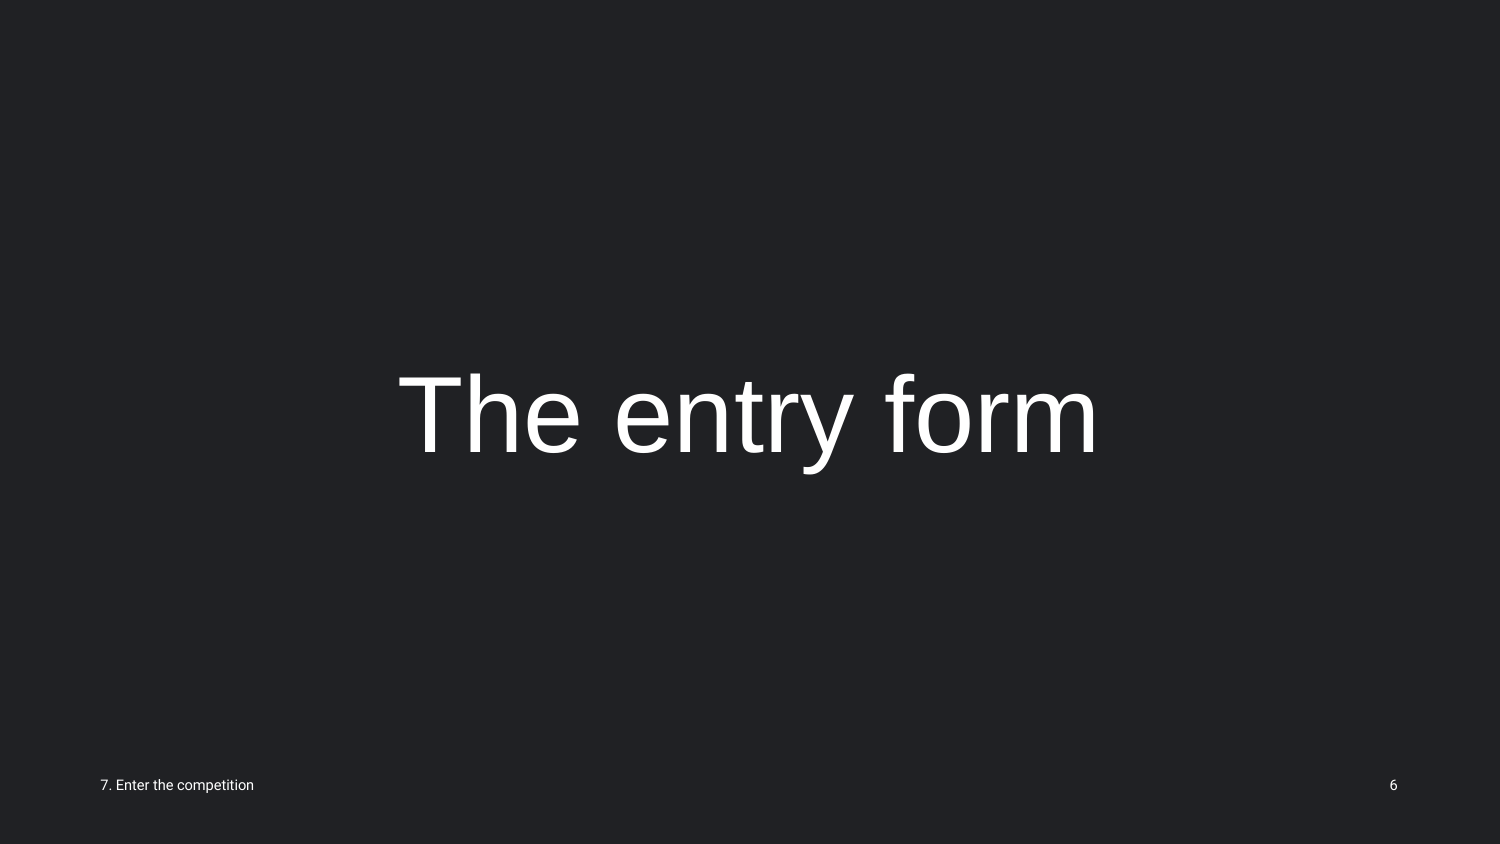

# The entry form
7. Enter the competition
6